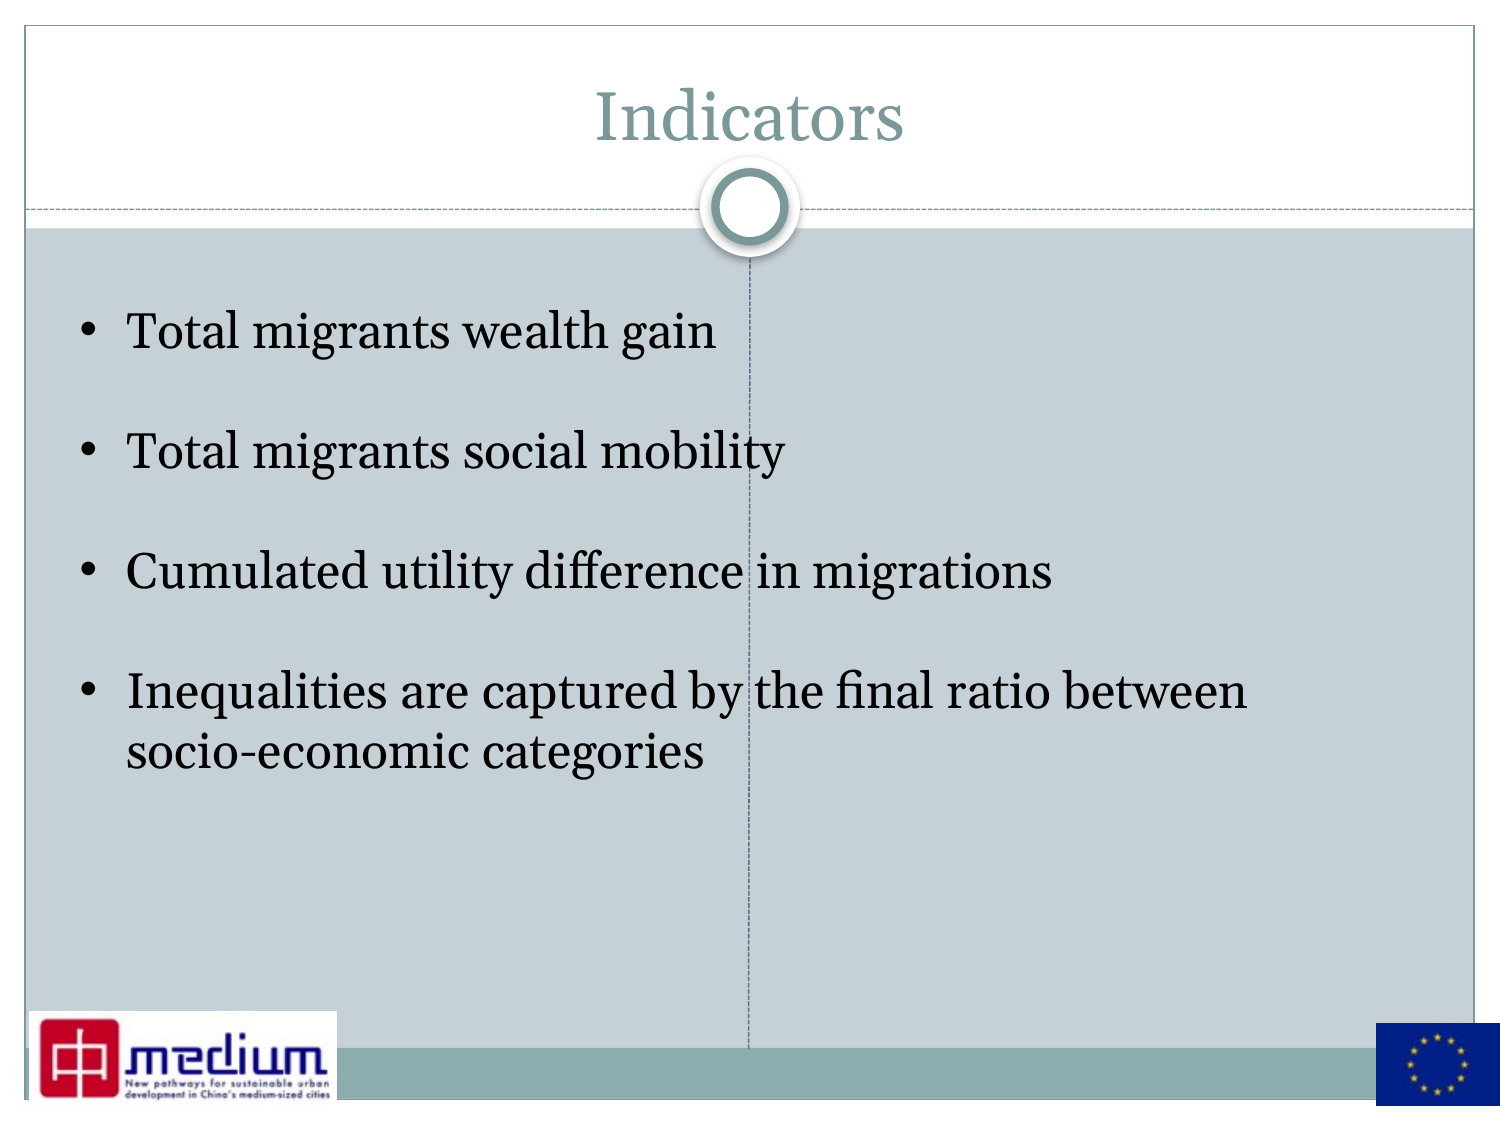

# Indicators
Total migrants wealth gain

Total migrants social mobility

Cumulated utility difference in migrations

Inequalities are captured by the final ratio between socio-economic categories